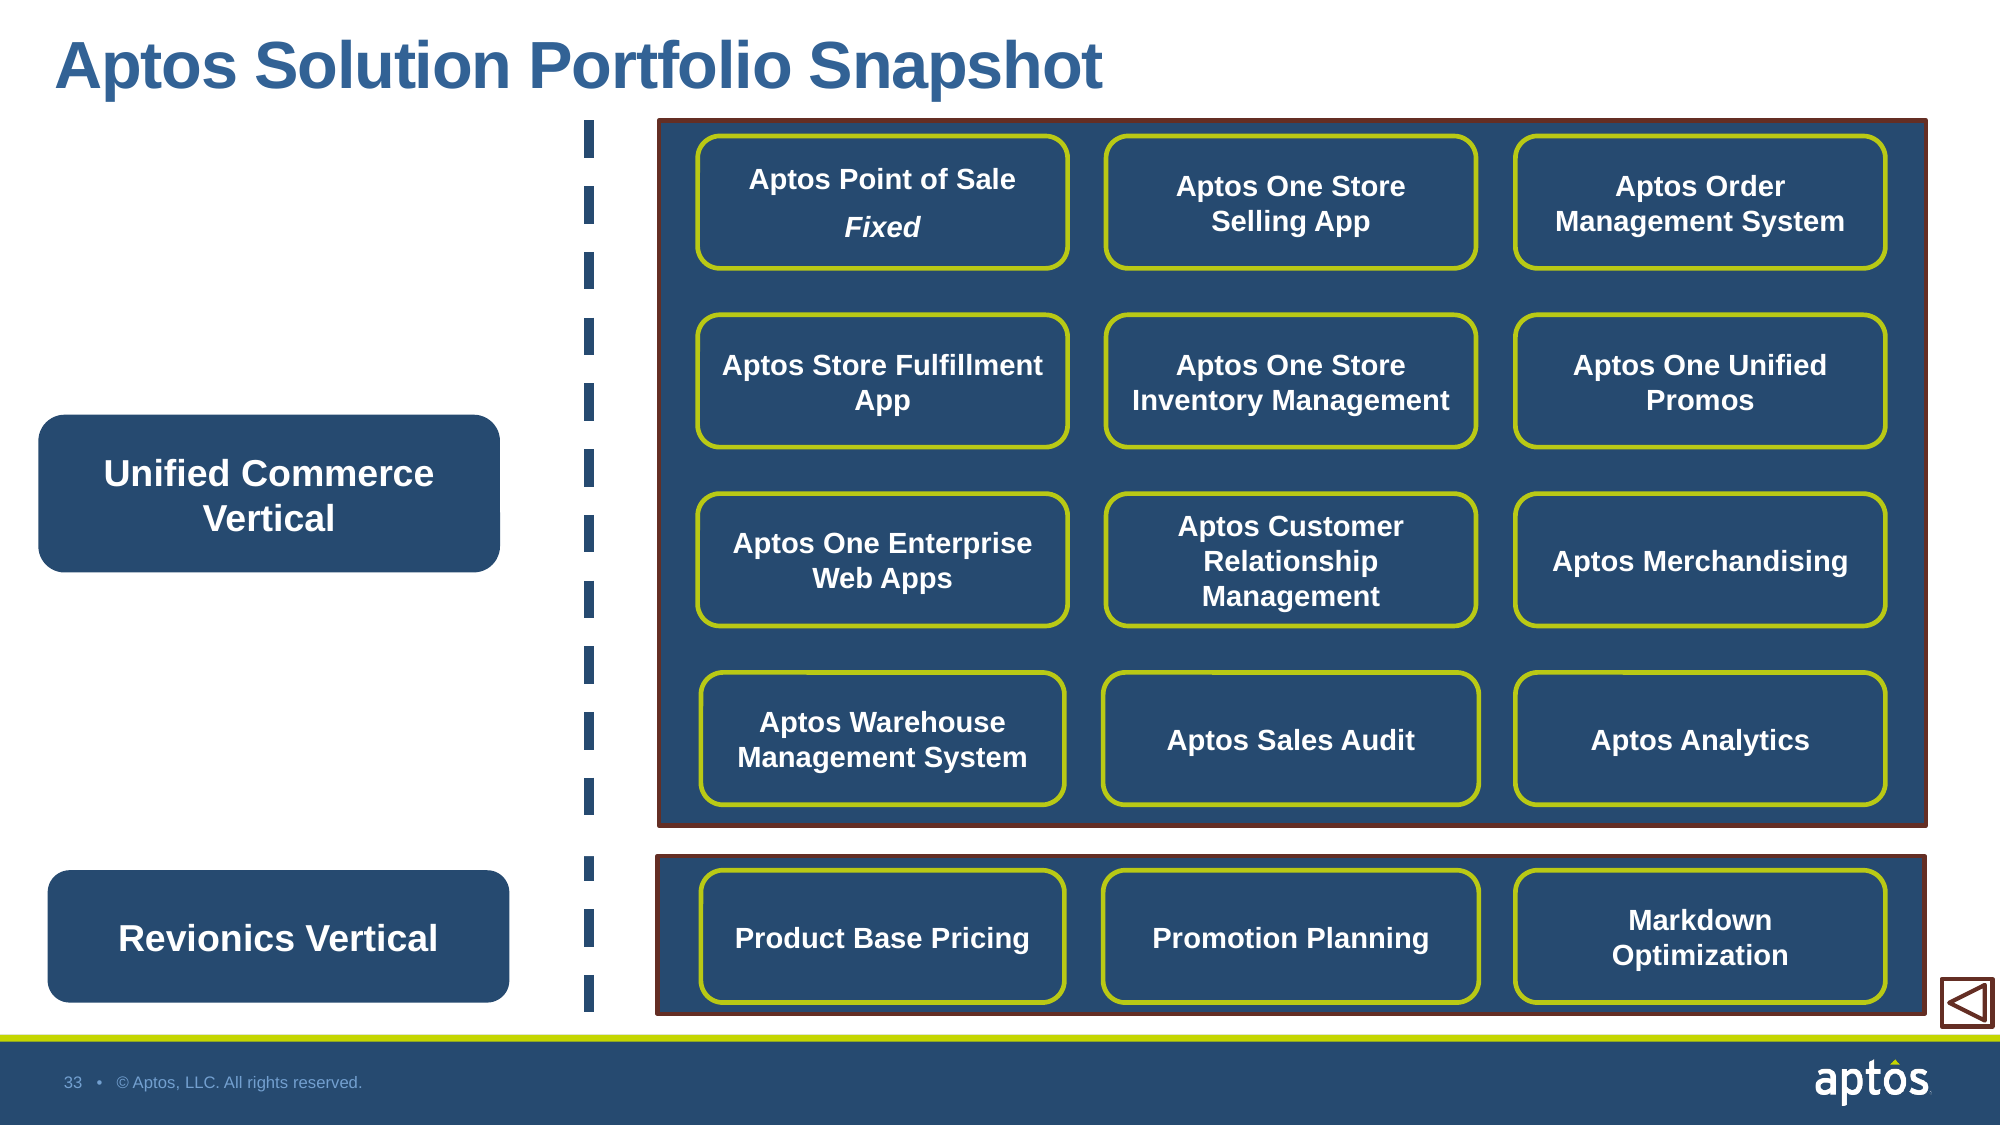

Aptos Solution Portfolio Snapshot

Aptos Point of Sale
Fixed
Aptos One Store Selling App
Aptos Order Management System
Aptos Store Fulfillment App
Aptos One Store Inventory Management
Aptos One Unified Promos
Unified Commerce Vertical
Aptos One Enterprise Web Apps
Aptos Customer Relationship Management
Aptos Merchandising
Aptos Warehouse Management System
Aptos Sales Audit
Aptos Analytics

Revionics Vertical
Product Base Pricing
Promotion Planning
Markdown Optimization